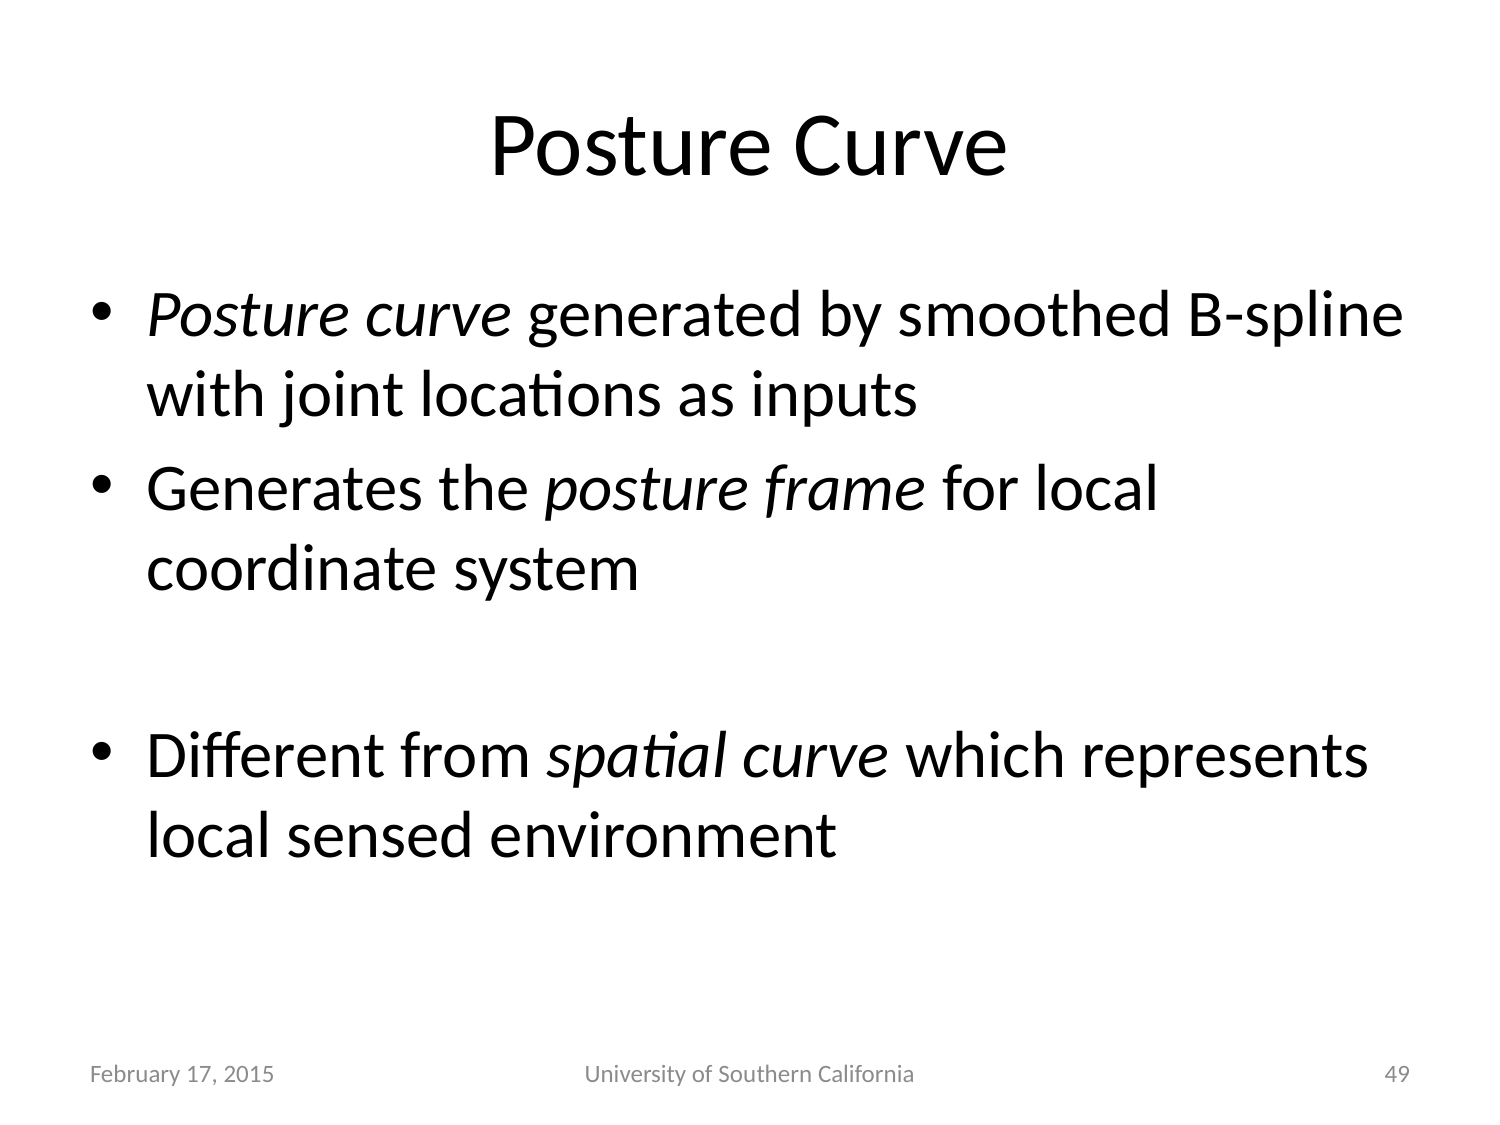

# Posture Curve
Posture curve generated by smoothed B-spline with joint locations as inputs
Generates the posture frame for local coordinate system

Different from spatial curve which represents local sensed environment
February 17, 2015
University of Southern California
49